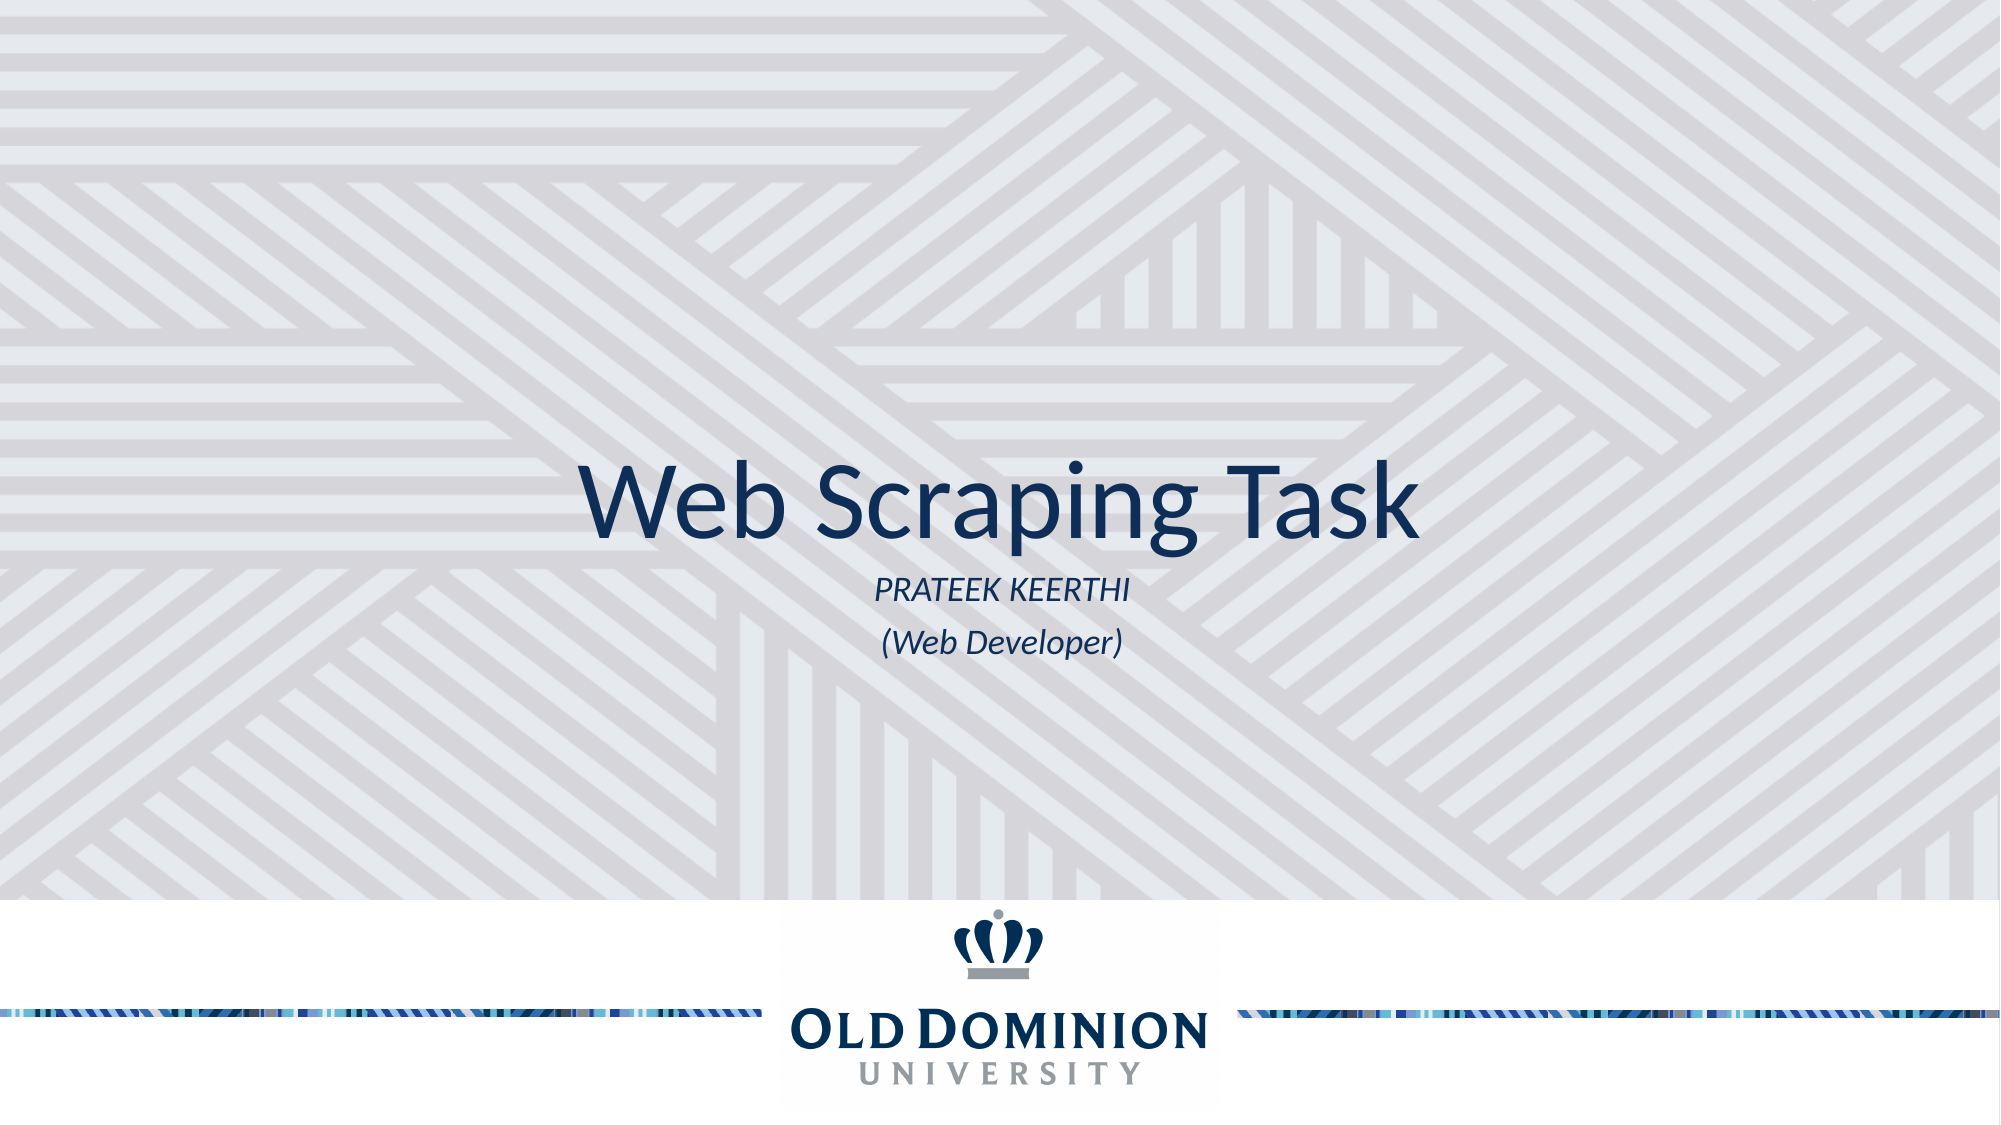

Web Scraping Task
PRATEEK KEERTHI
(Web Developer)